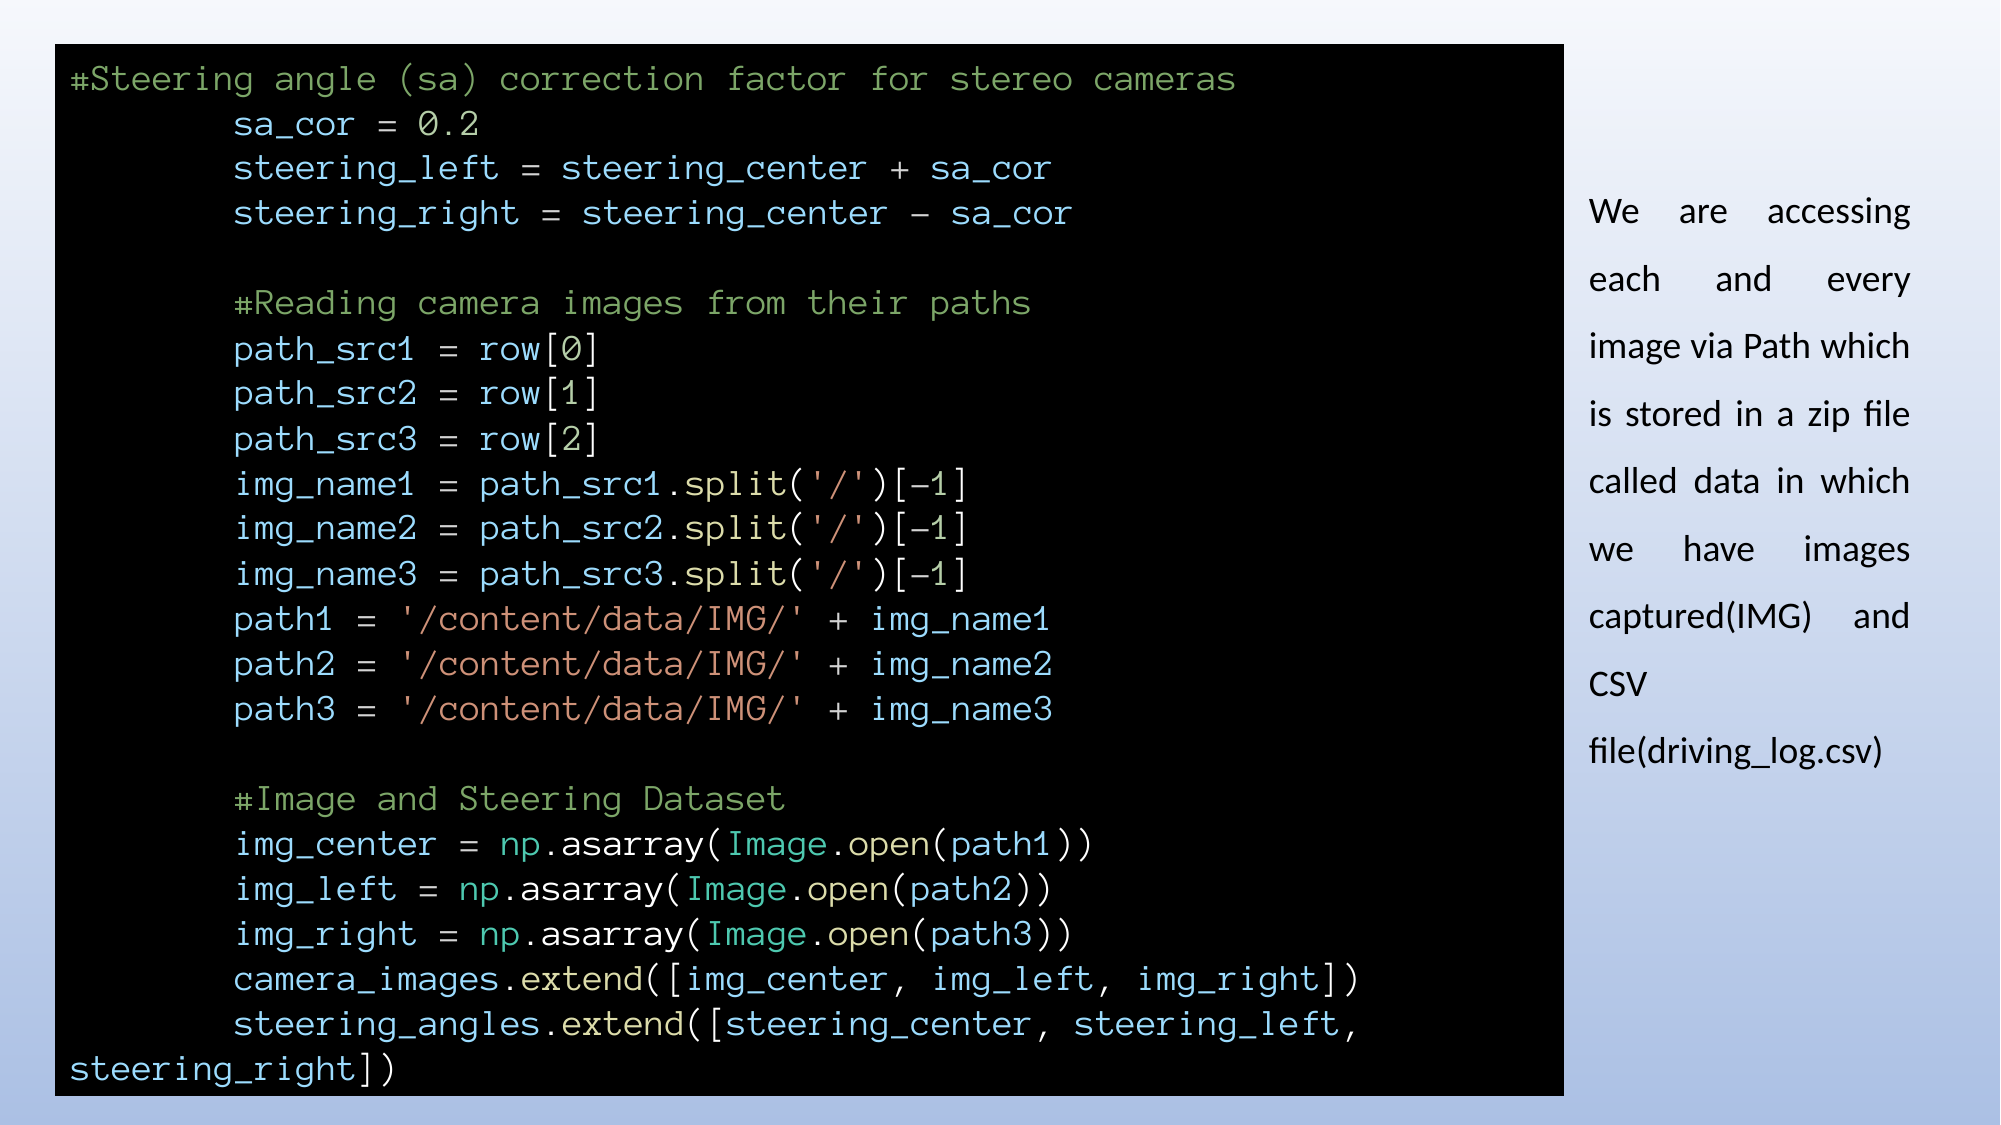

#Steering angle (sa) correction factor for stereo cameras
        sa_cor = 0.2
        steering_left = steering_center + sa_cor
        steering_right = steering_center - sa_cor
        #Reading camera images from their paths
        path_src1 = row[0]
        path_src2 = row[1]
        path_src3 = row[2]
        img_name1 = path_src1.split('/')[-1]
        img_name2 = path_src2.split('/')[-1]
        img_name3 = path_src3.split('/')[-1]
        path1 = '/content/data/IMG/' + img_name1
        path2 = '/content/data/IMG/' + img_name2
        path3 = '/content/data/IMG/' + img_name3
        #Image and Steering Dataset
        img_center = np.asarray(Image.open(path1))
        img_left = np.asarray(Image.open(path2))
        img_right = np.asarray(Image.open(path3))
        camera_images.extend([img_center, img_left, img_right])
        steering_angles.extend([steering_center, steering_left, steering_right])
We are accessing each and every image via Path which is stored in a zip file called data in which we have images captured(IMG) and CSV file(driving_log.csv)